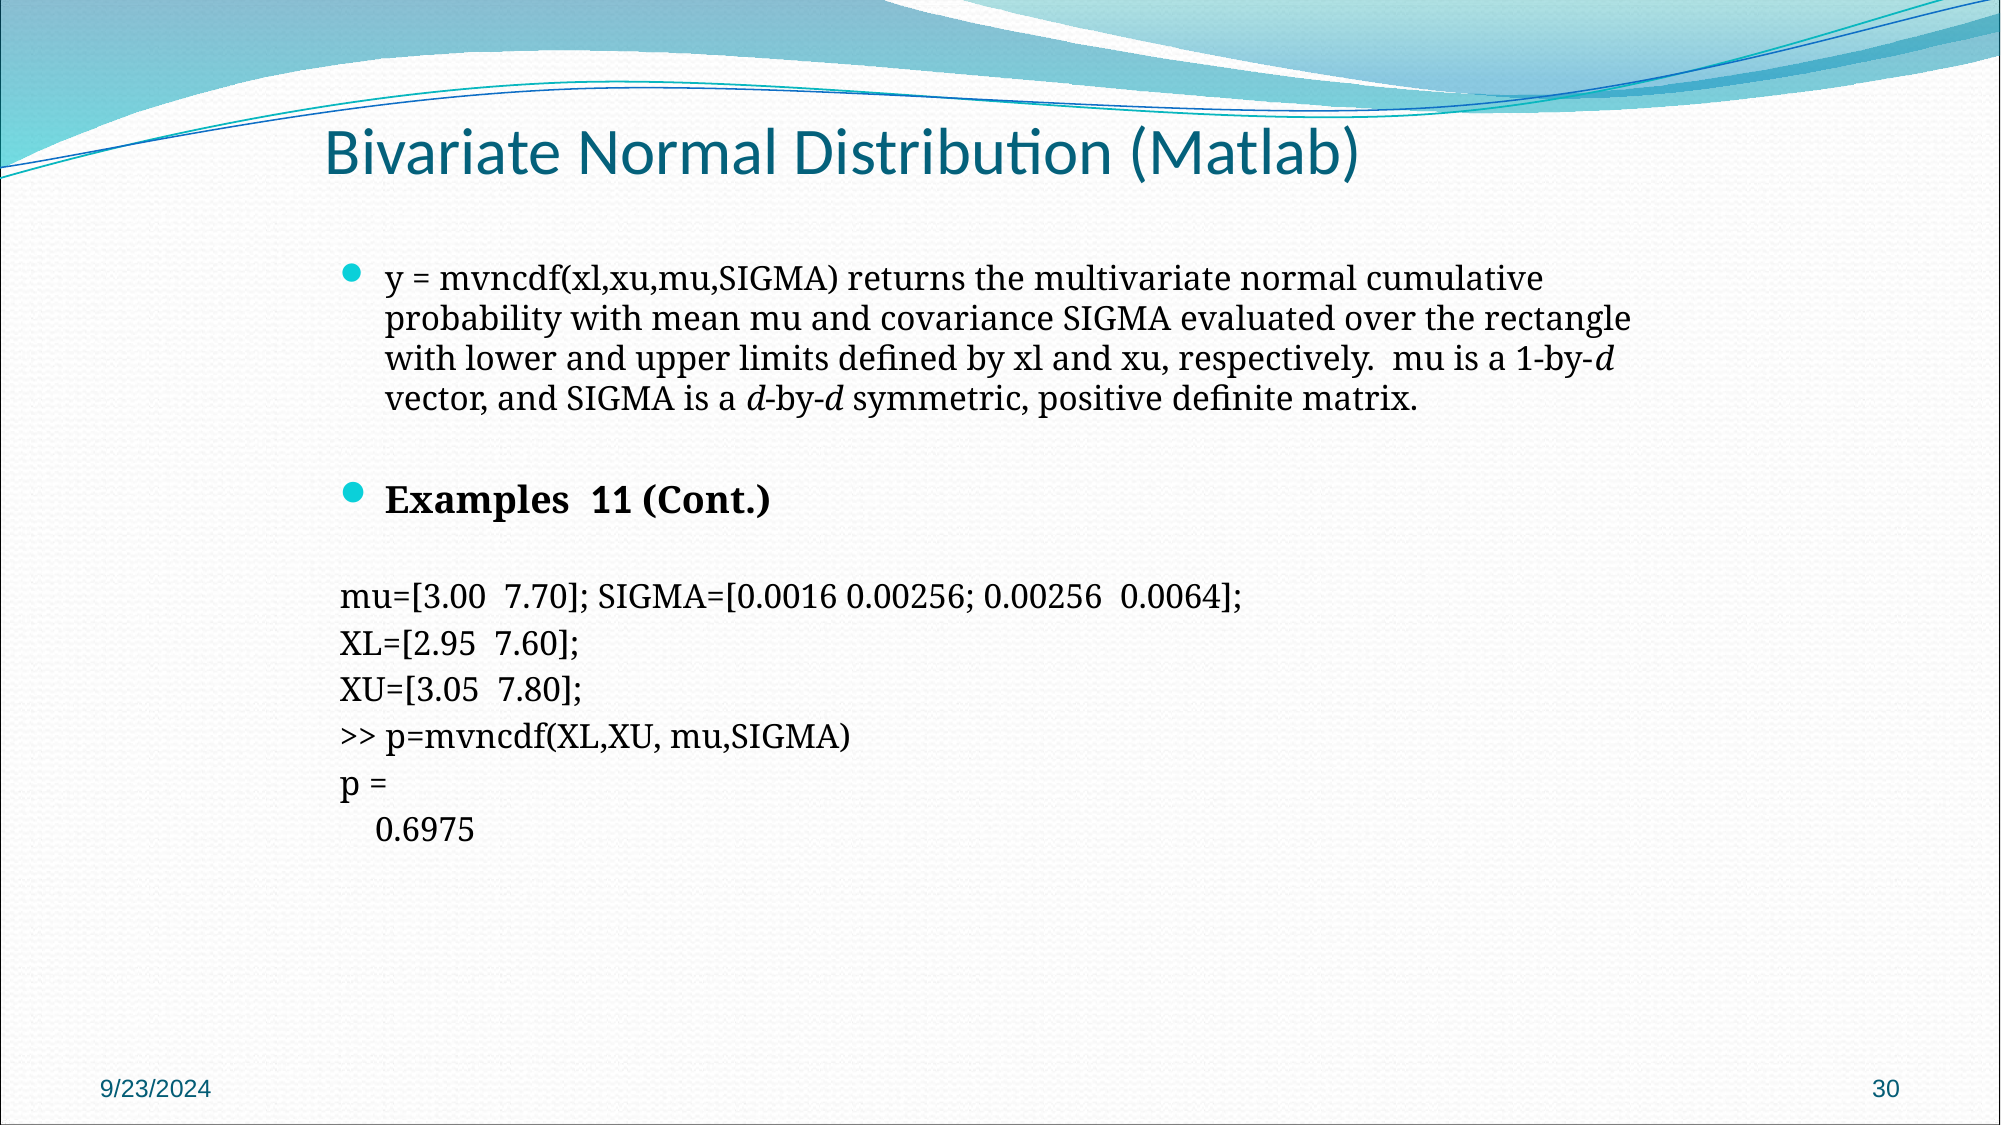

# Bivariate Normal Distribution (Matlab)
y = mvncdf(xl,xu,mu,SIGMA) returns the multivariate normal cumulative probability with mean mu and covariance SIGMA evaluated over the rectangle with lower and upper limits defined by xl and xu, respectively.  mu is a 1-by-d vector, and SIGMA is a d-by-d symmetric, positive definite matrix.

Examples  11 (Cont.)

mu=[3.00  7.70]; SIGMA=[0.0016 0.00256; 0.00256  0.0064];
XL=[2.95  7.60];
XU=[3.05  7.80];
>> p=mvncdf(XL,XU, mu,SIGMA)
p =
    0.6975
9/23/2024
30